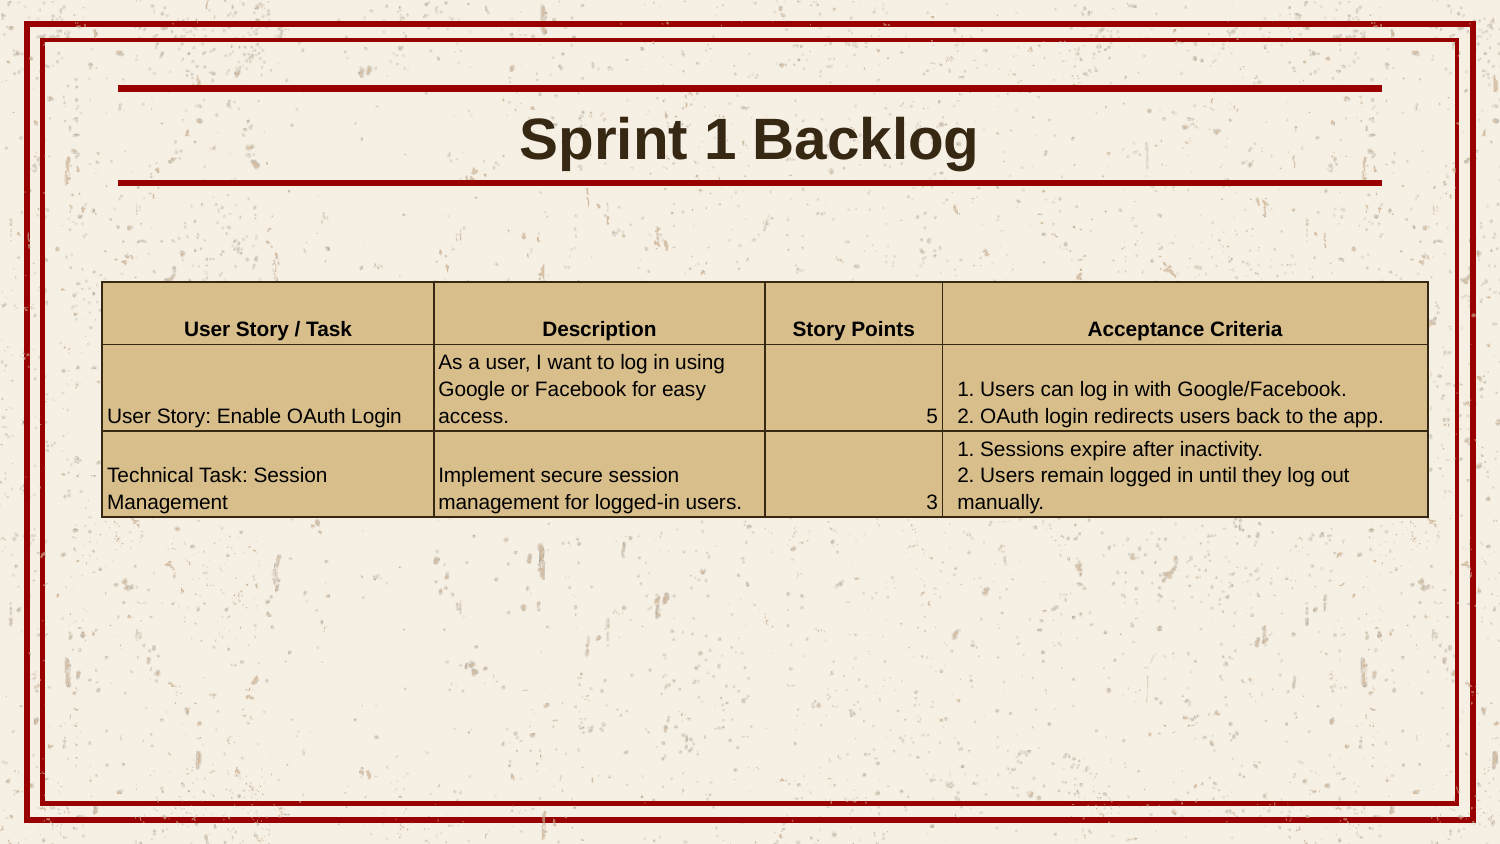

# Sprint 1 Backlog
| User Story / Task | Description | Story Points | Acceptance Criteria |
| --- | --- | --- | --- |
| User Story: Enable OAuth Login | As a user, I want to log in using Google or Facebook for easy access. | 5 | 1. Users can log in with Google/Facebook. 2. OAuth login redirects users back to the app. |
| Technical Task: Session Management | Implement secure session management for logged-in users. | 3 | 1. Sessions expire after inactivity. 2. Users remain logged in until they log out manually. |